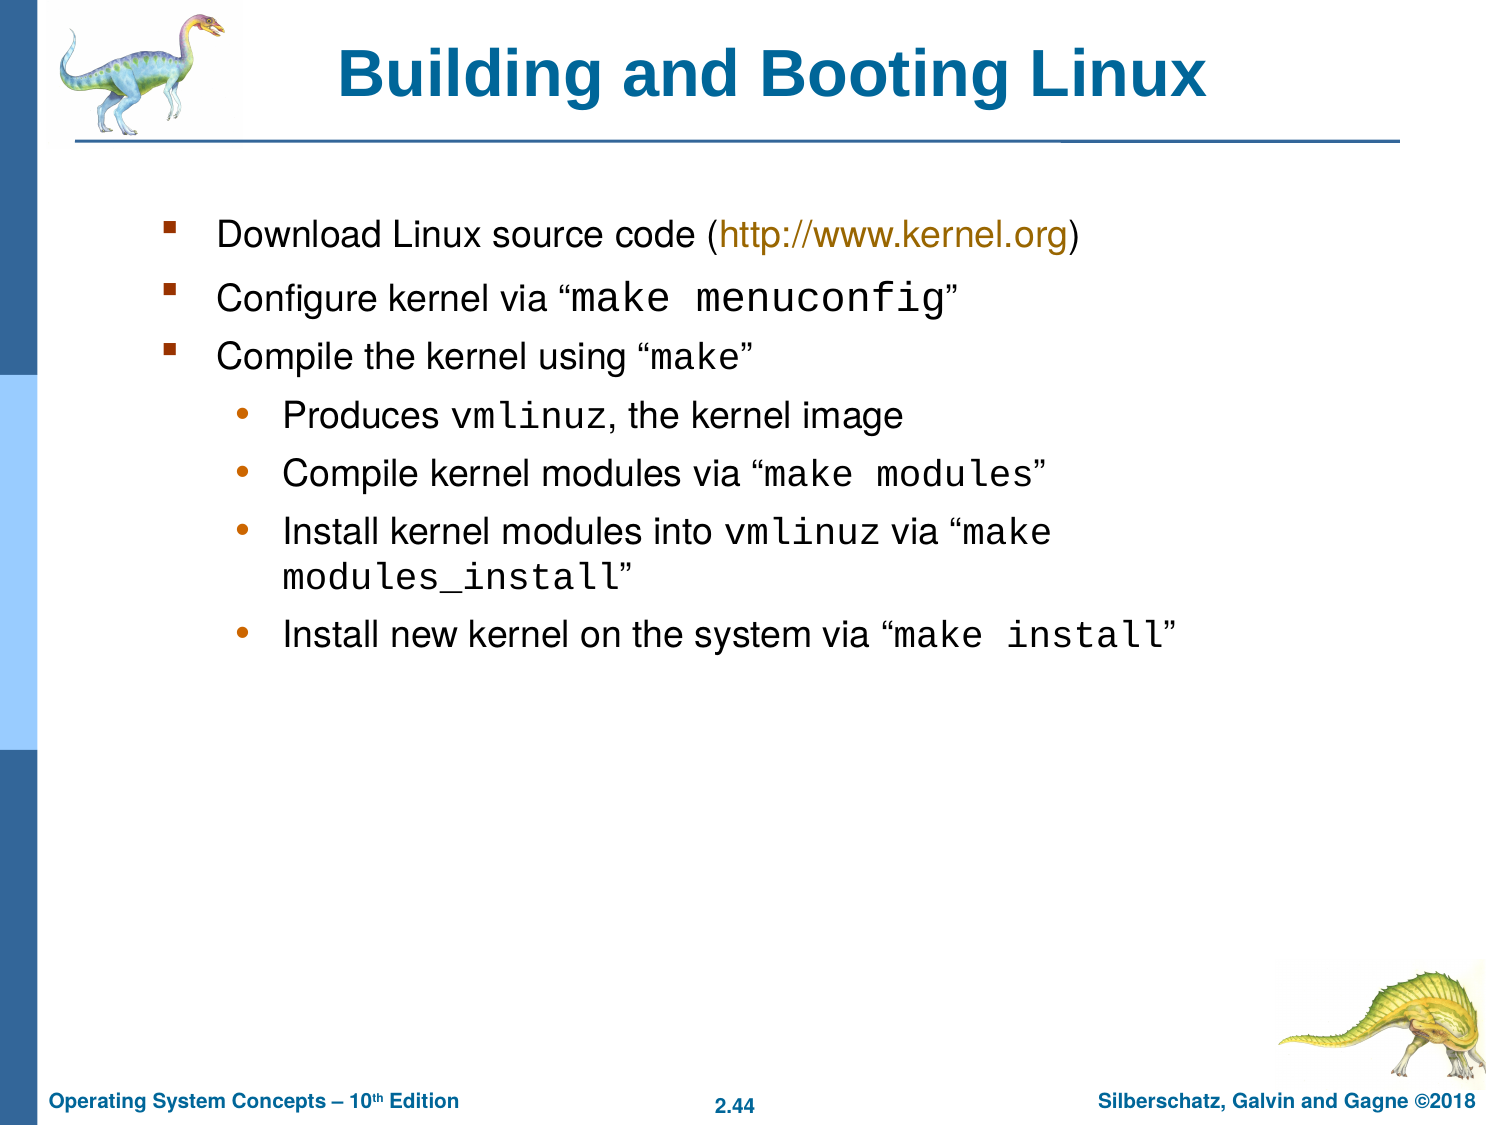

# Building and Booting Linux
Download Linux source code (http://www.kernel.org)
Configure kernel via “make menuconfig”
Compile the kernel using “make”
Produces vmlinuz, the kernel image
Compile kernel modules via “make modules”
Install kernel modules into vmlinuz via “make modules_install”
Install new kernel on the system via “make install”